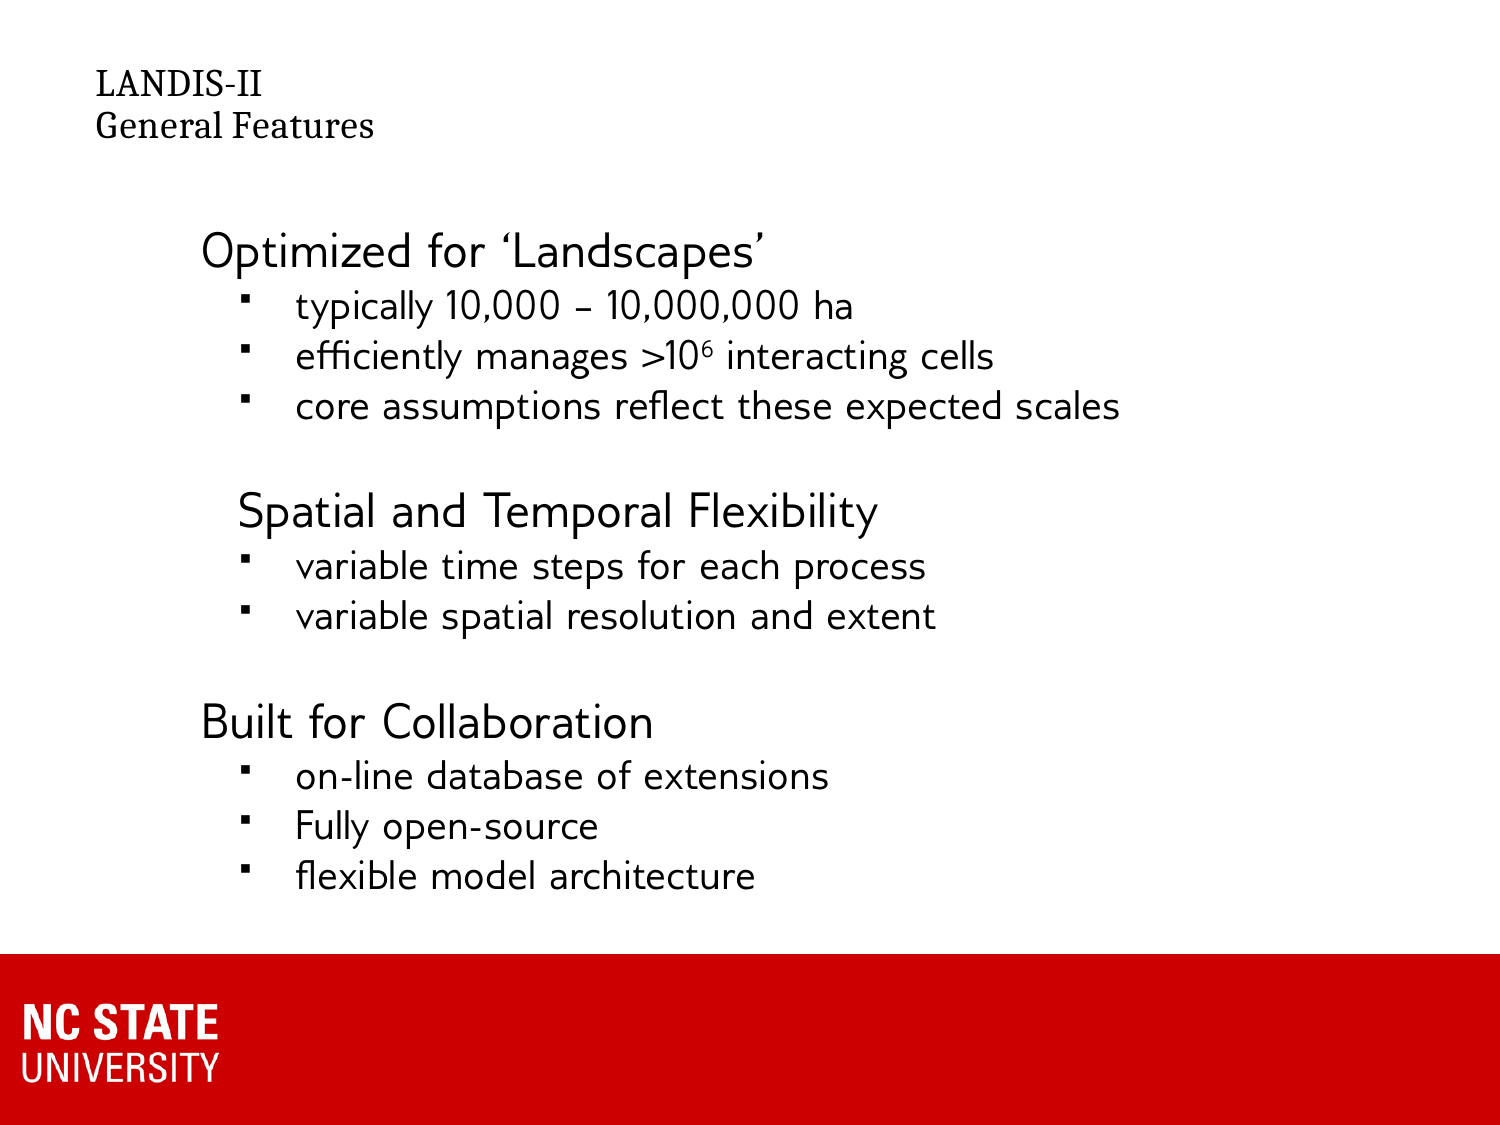

# LANDIS-II General Features
Optimized for ‘Landscapes’
typically 10,000 – 10,000,000 ha
efficiently manages >106 interacting cells
core assumptions reflect these expected scales

Spatial and Temporal Flexibility
variable time steps for each process
variable spatial resolution and extent

Built for Collaboration
on-line database of extensions
Fully open-source
flexible model architecture